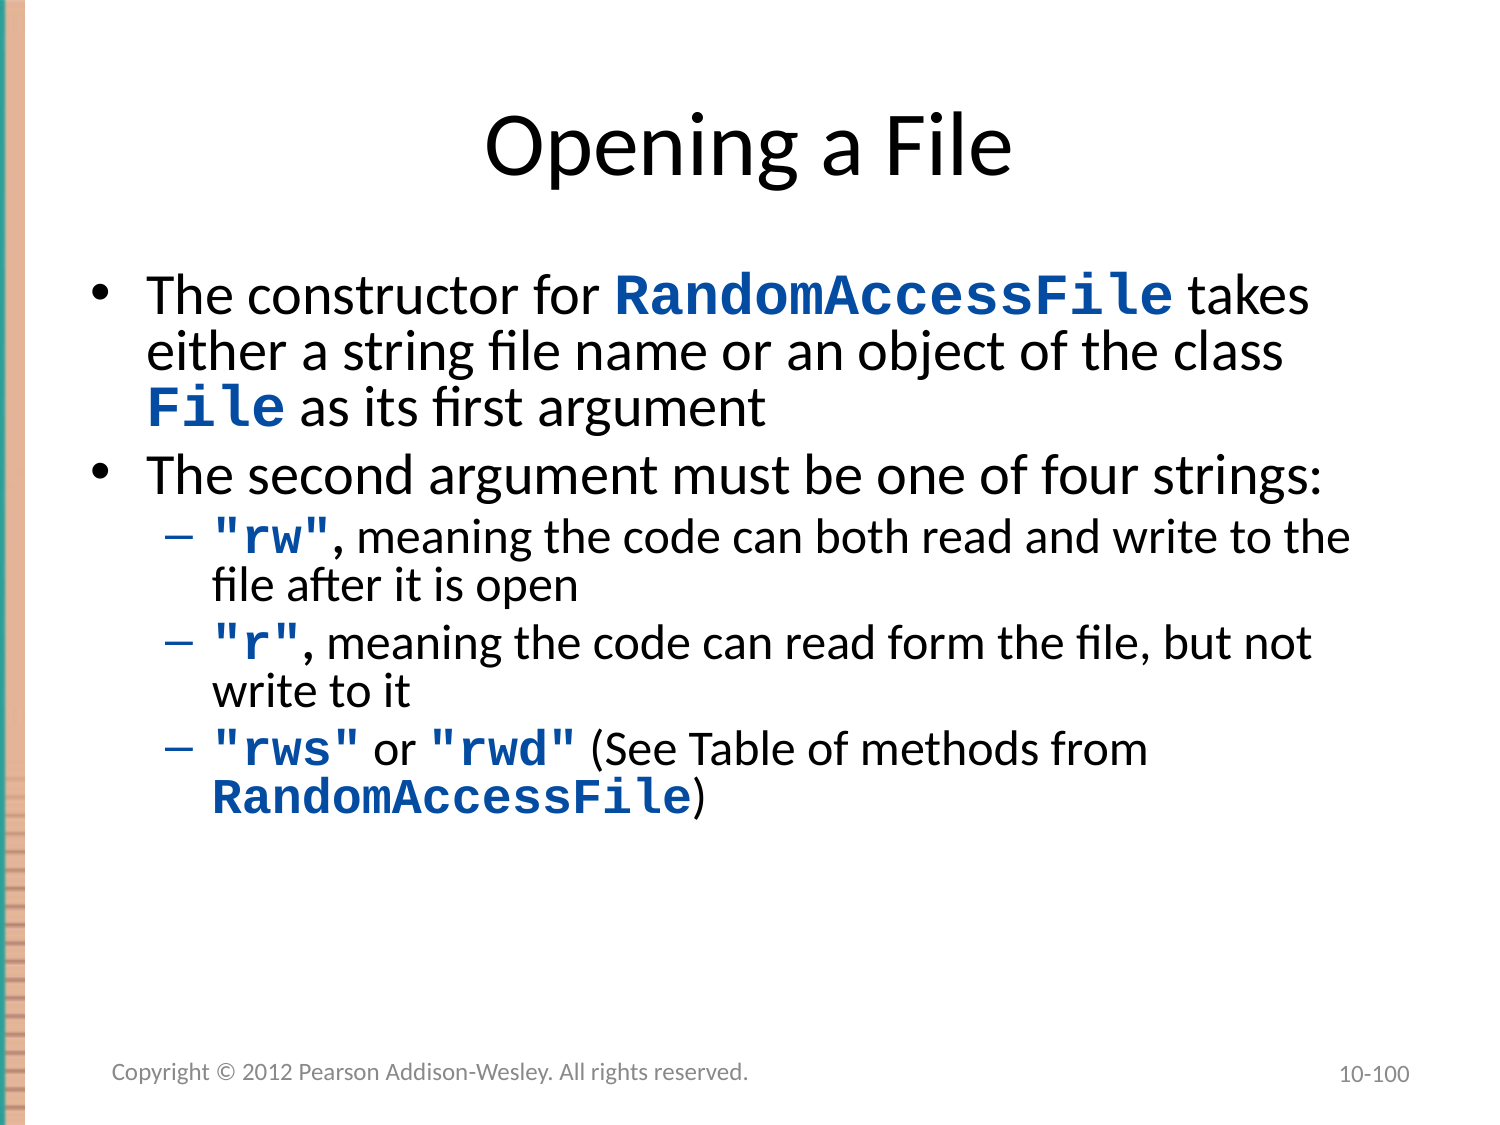

# Opening a File
The constructor for RandomAccessFile takes either a string file name or an object of the class File as its first argument
The second argument must be one of four strings:
"rw", meaning the code can both read and write to the file after it is open
"r", meaning the code can read form the file, but not write to it
"rws" or "rwd" (See Table of methods from RandomAccessFile)
Copyright © 2012 Pearson Addison-Wesley. All rights reserved.
10-100